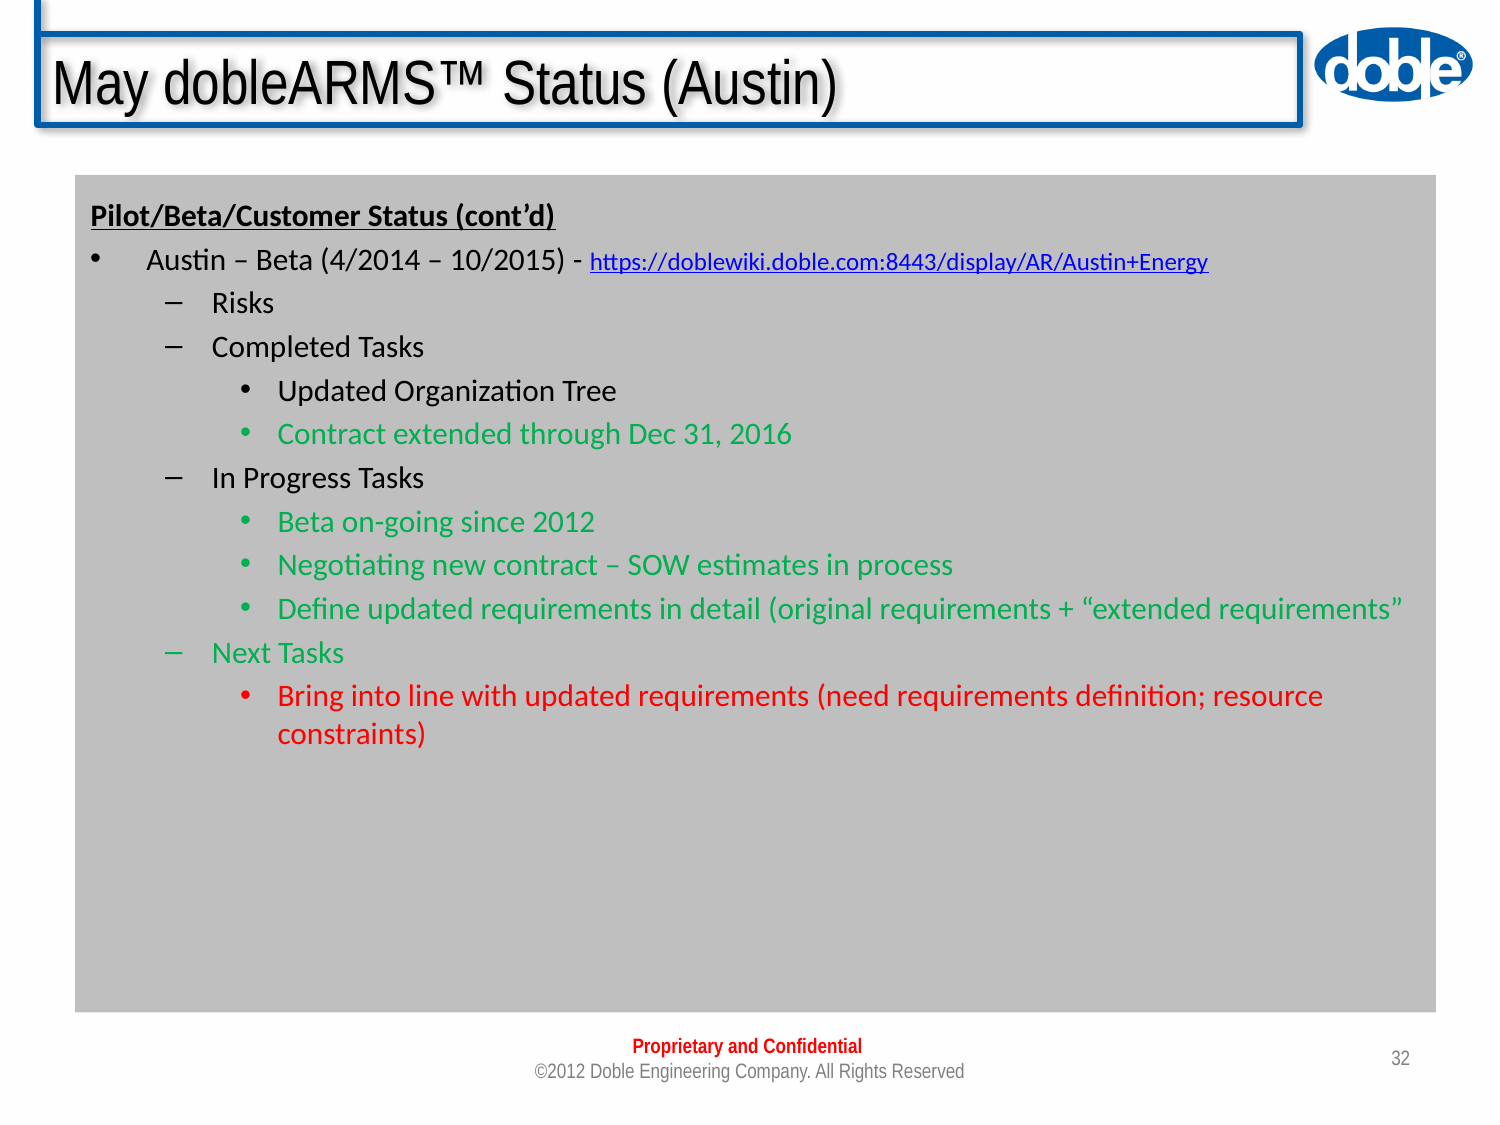

# May dobleARMS™ Status (Austin)

Pilot/Beta/Customer Status (cont’d)
Austin – Beta (4/2014 – 10/2015) - https://doblewiki.doble.com:8443/display/AR/Austin+Energy
Risks
Completed Tasks
Updated Organization Tree
Contract extended through Dec 31, 2016
In Progress Tasks
Beta on-going since 2012
Negotiating new contract – SOW estimates in process
Define updated requirements in detail (original requirements + “extended requirements”
Next Tasks
Bring into line with updated requirements (need requirements definition; resource constraints)